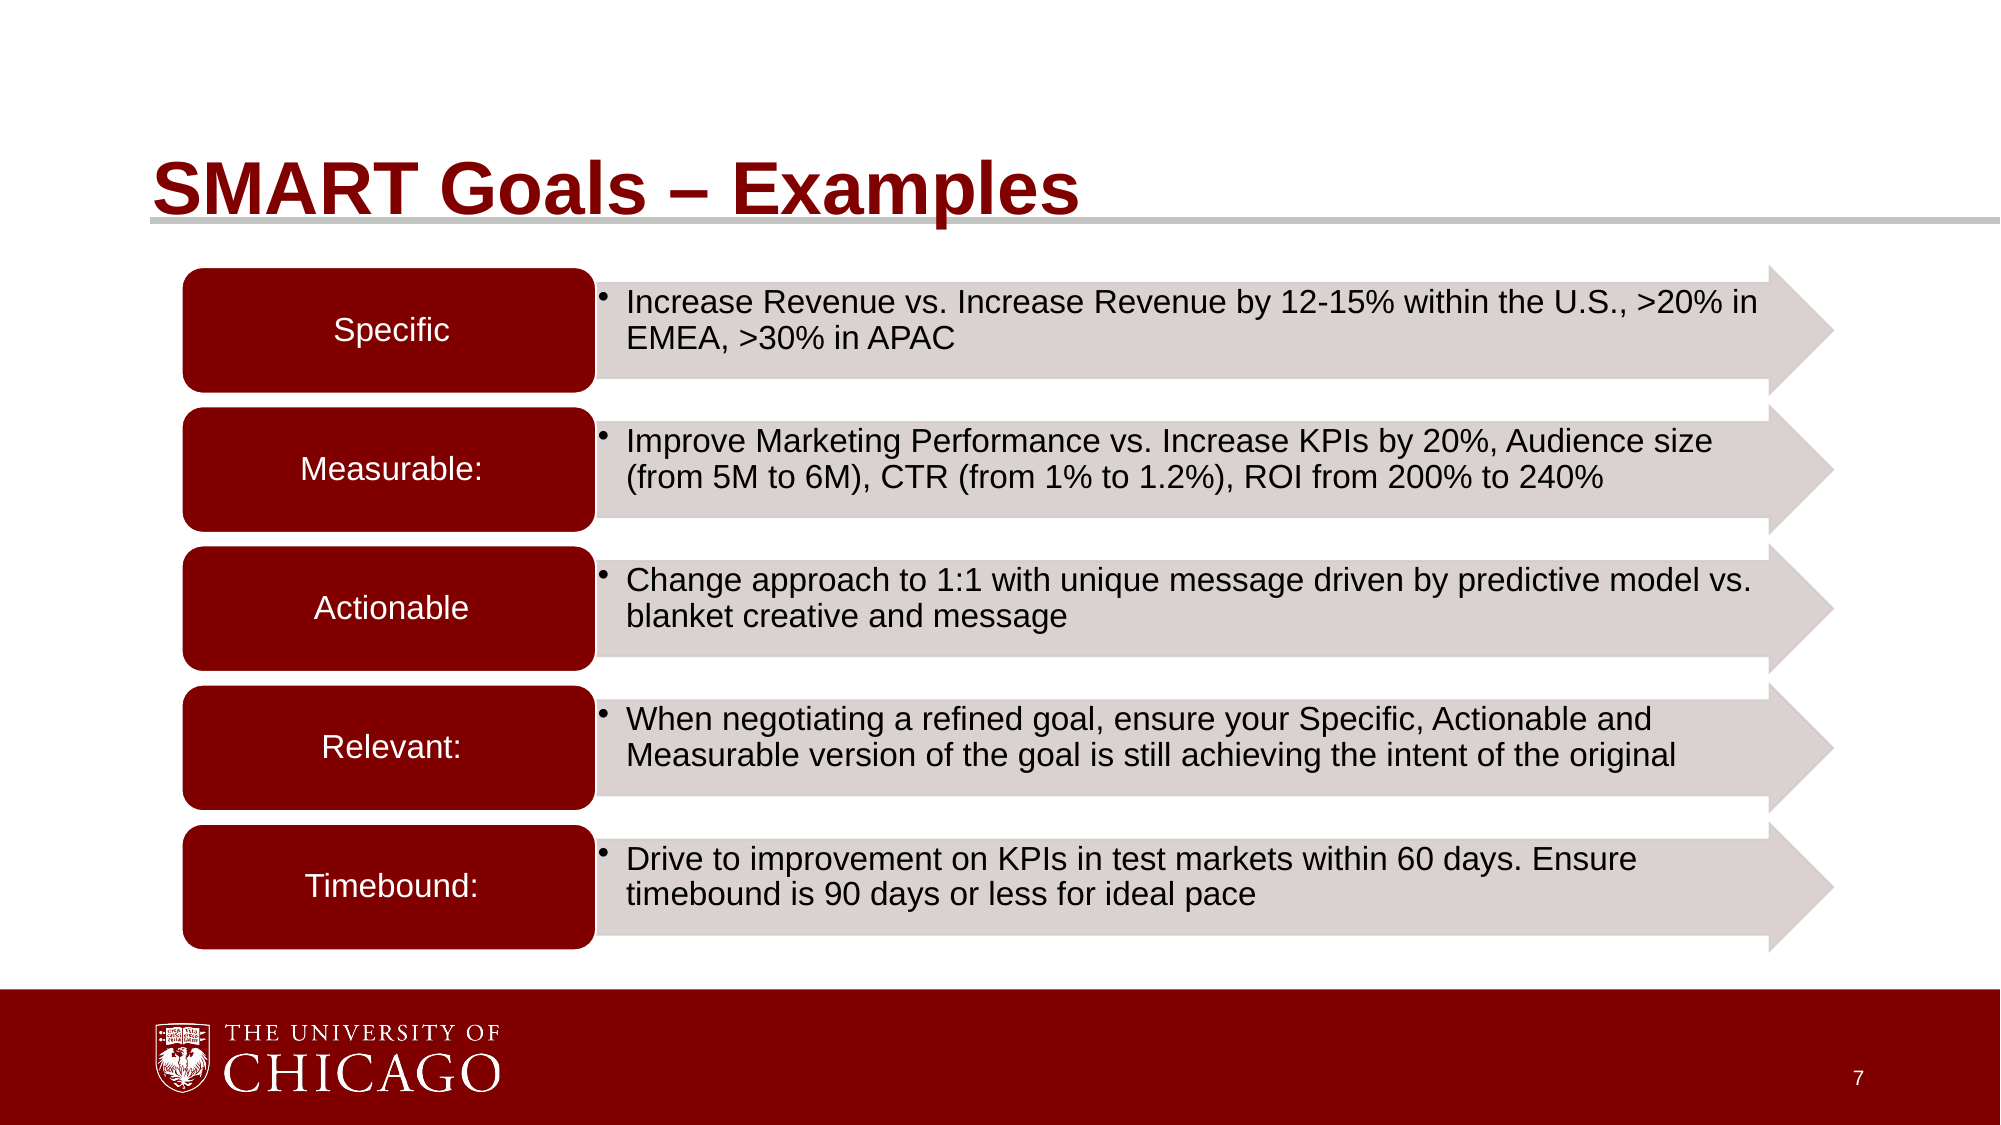

# SMART Goals – Examples
Increase Revenue vs. Increase Revenue by 12-15% within the U.S., >20% in EMEA, >30% in APAC
Specific
Improve Marketing Performance vs. Increase KPIs by 20%, Audience size (from 5M to 6M), CTR (from 1% to 1.2%), ROI from 200% to 240%
Measurable:
Change approach to 1:1 with unique message driven by predictive model vs. blanket creative and message
Actionable
When negotiating a refined goal, ensure your Specific, Actionable and Measurable version of the goal is still achieving the intent of the original
Relevant:
Drive to improvement on KPIs in test markets within 60 days. Ensure timebound is 90 days or less for ideal pace
Timebound:
7